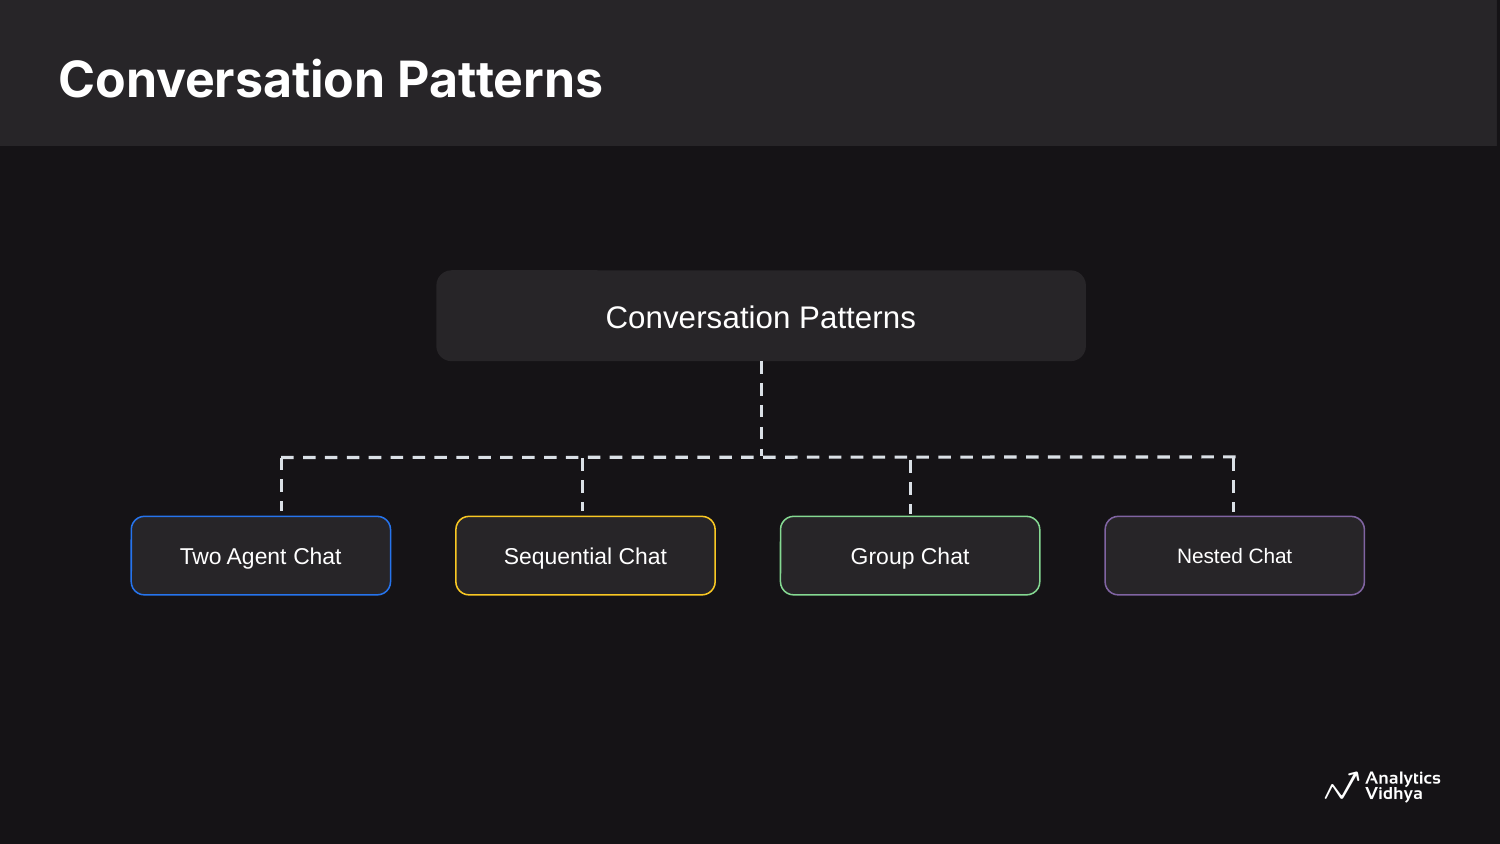

Task Management
Conversation Patterns
Conversation Patterns
Two Agent Chat
Sequential Chat
Group Chat
Nested Chat